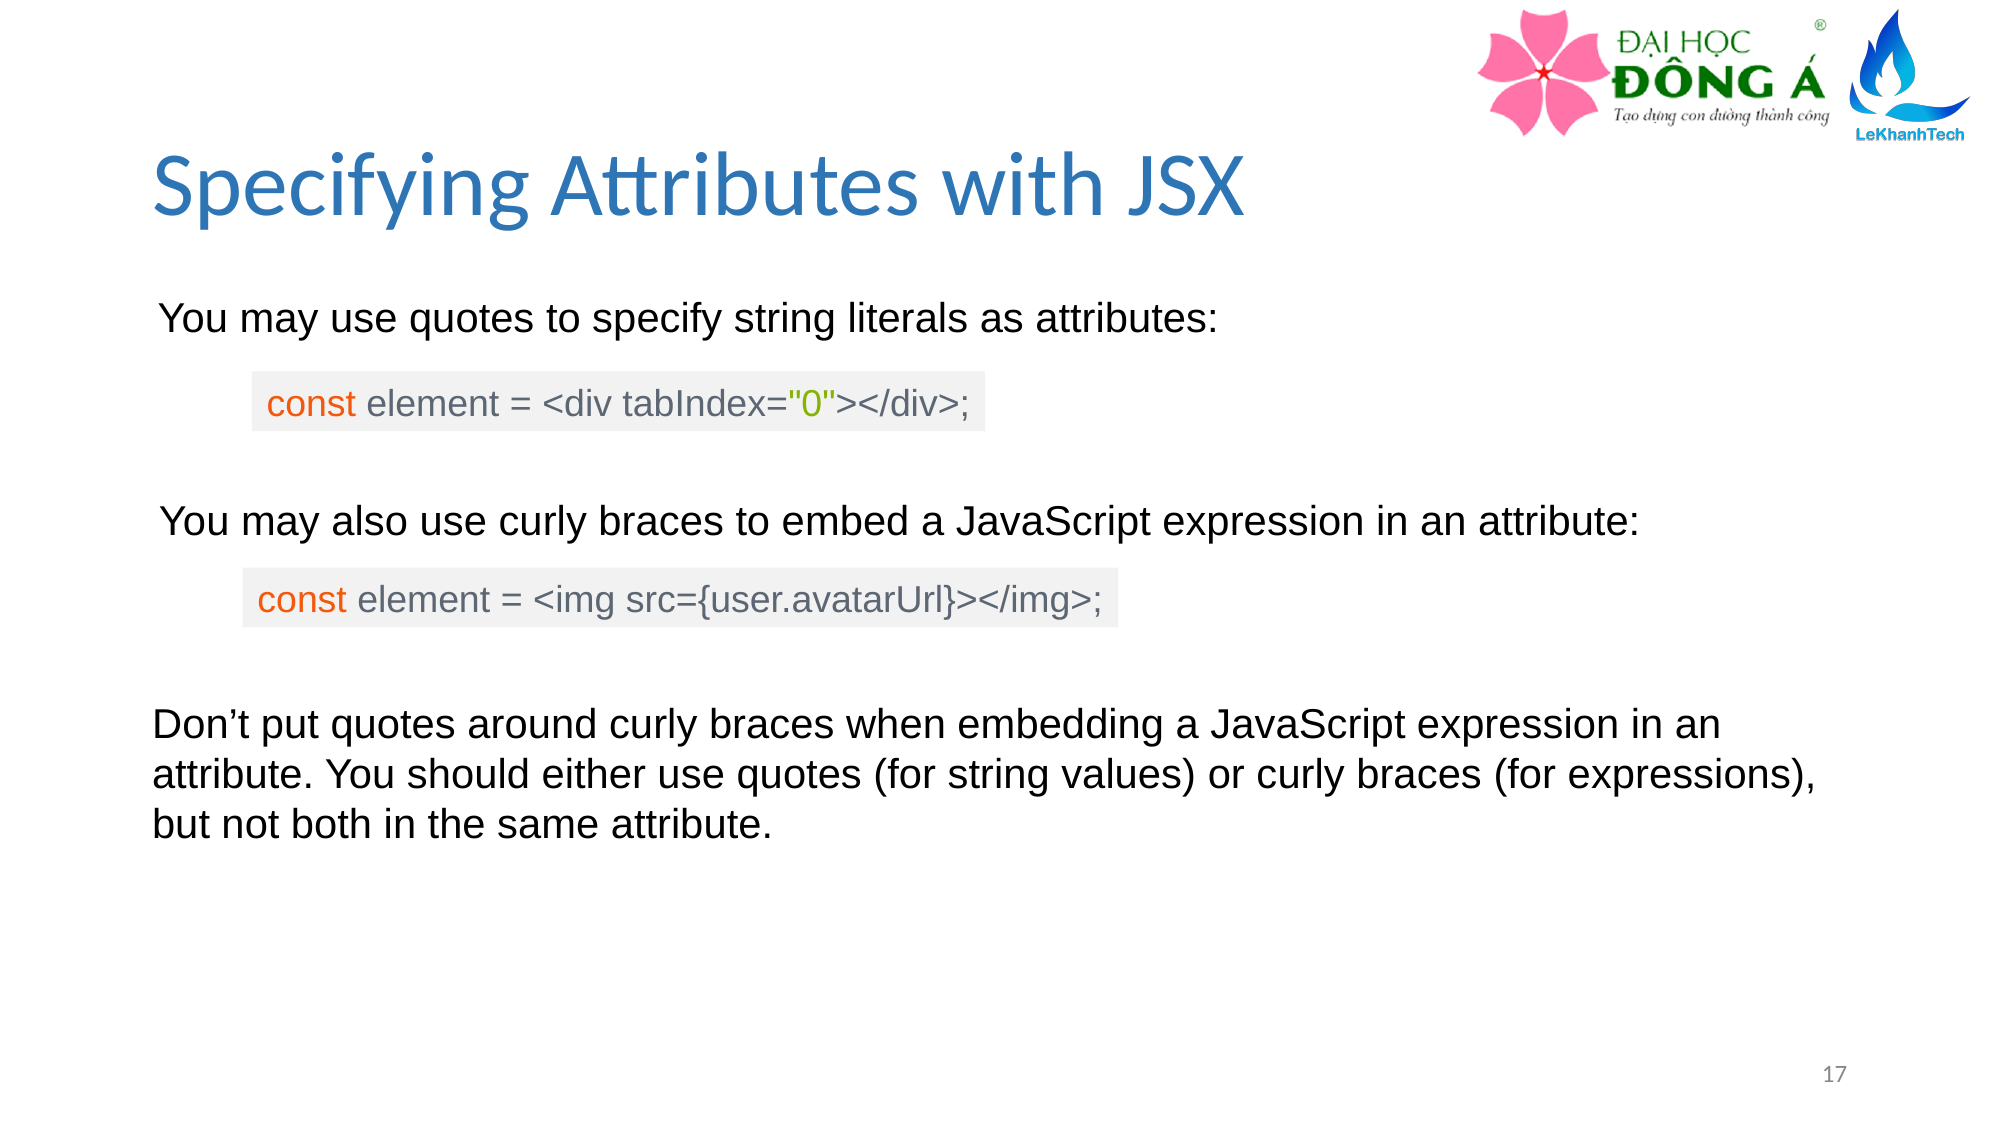

# Specifying Attributes with JSX
You may use quotes to specify string literals as attributes:
const element = <div tabIndex="0"></div>;
You may also use curly braces to embed a JavaScript expression in an attribute:
const element = <img src={user.avatarUrl}></img>;
Don’t put quotes around curly braces when embedding a JavaScript expression in an attribute. You should either use quotes (for string values) or curly braces (for expressions), but not both in the same attribute.
17